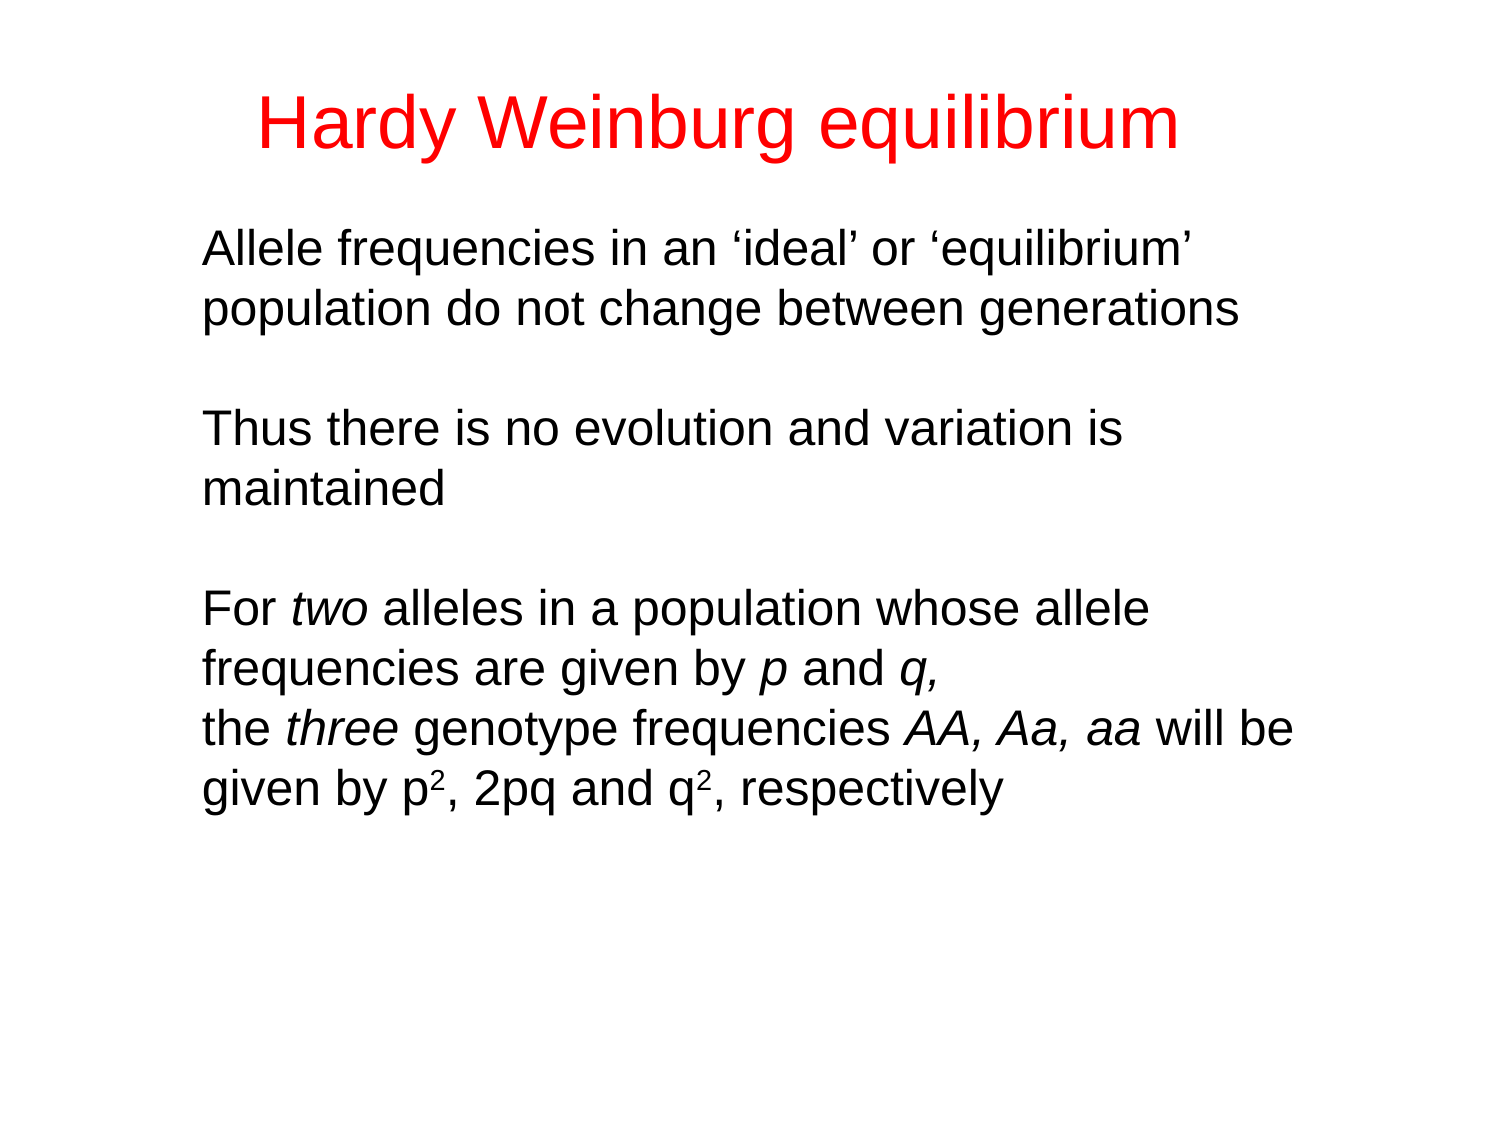

Hardy Weinburg equilibrium
Allele frequencies in an ‘ideal’ or ‘equilibrium’ population do not change between generations

Thus there is no evolution and variation is maintained

For two alleles in a population whose allele frequencies are given by p and q,
the three genotype frequencies AA, Aa, aa will be given by p2, 2pq and q2, respectively